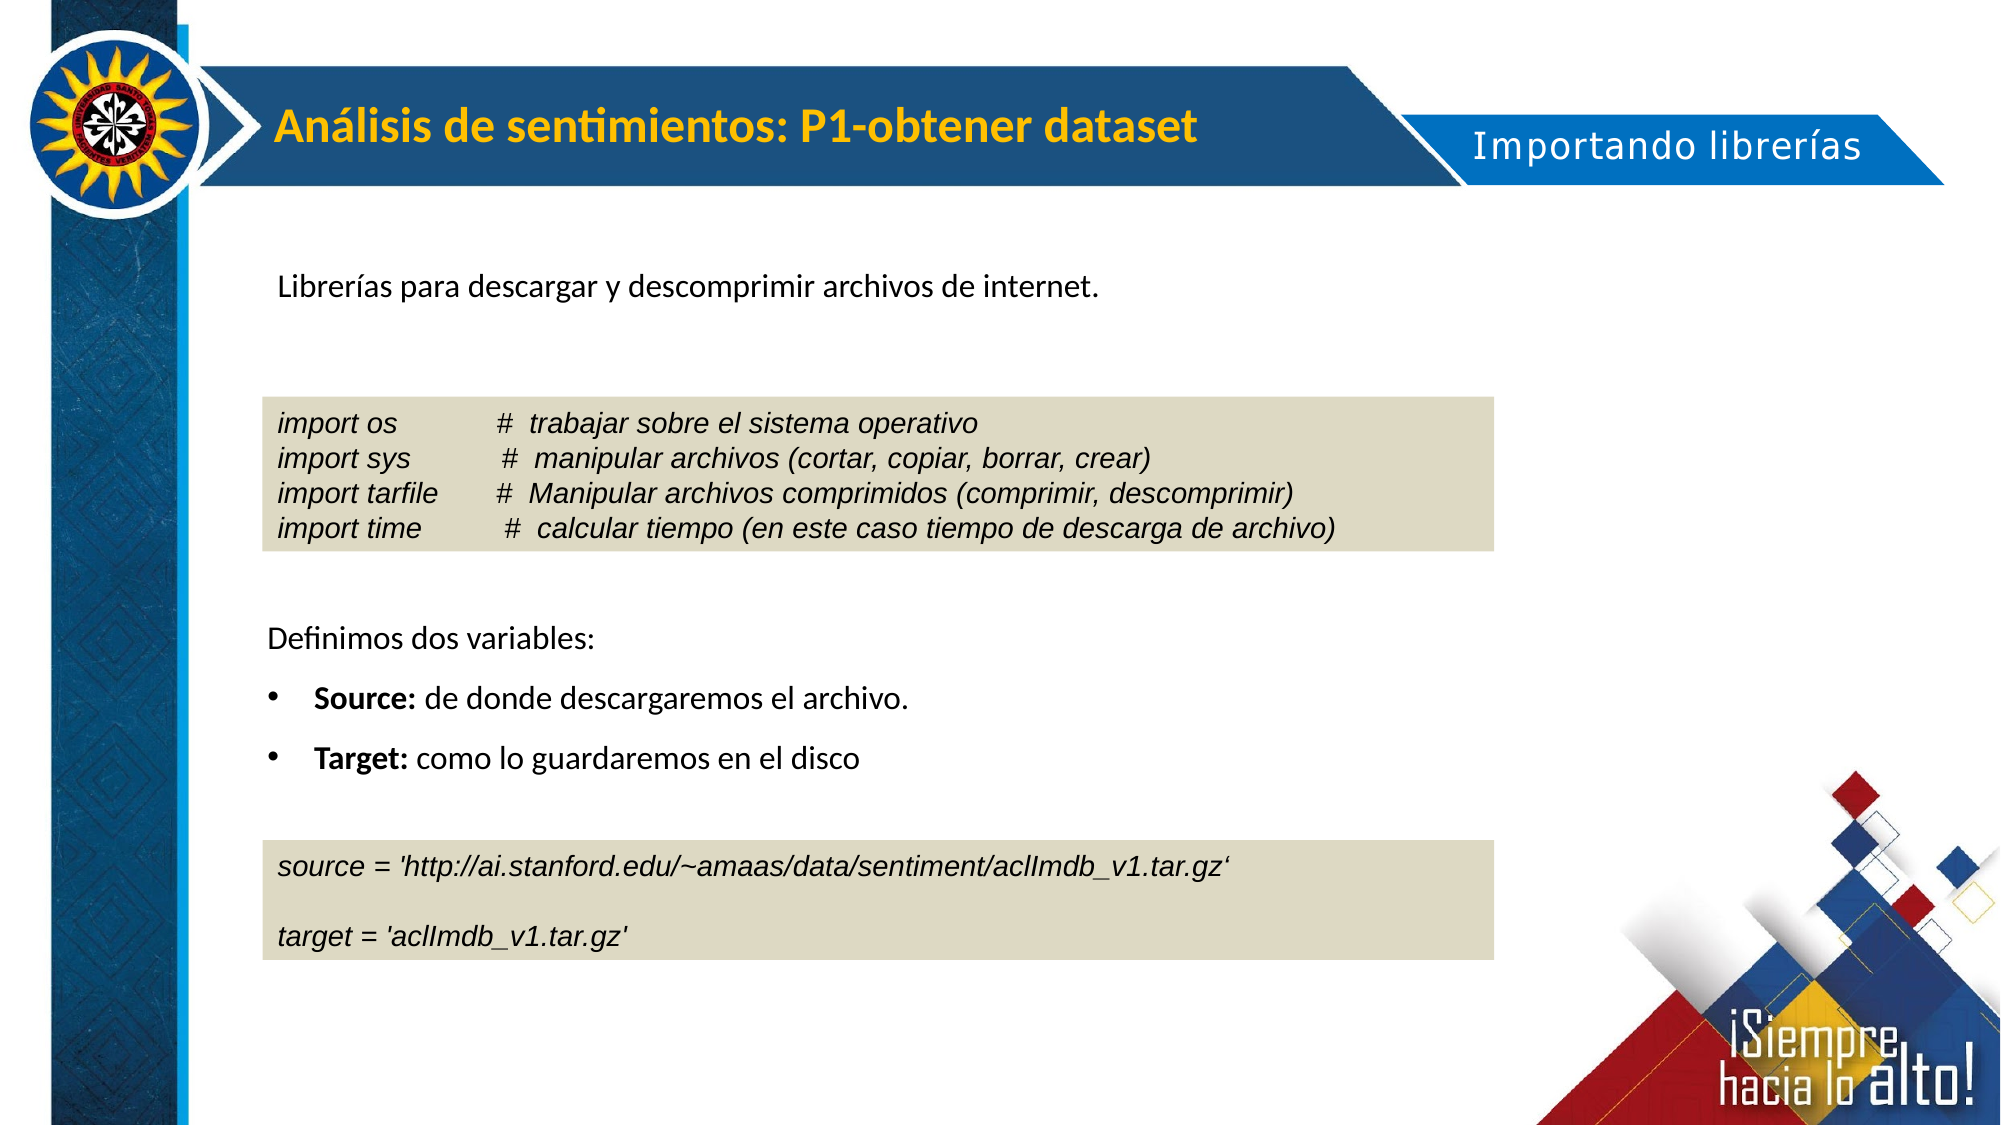

Análisis de sentimientos: P1-obtener dataset
Importando librerías

Librerías para descargar y descomprimir archivos de internet.
import os            #  trabajar sobre el sistema operativo
import sys           #  manipular archivos (cortar, copiar, borrar, crear)
import tarfile       #  Manipular archivos comprimidos (comprimir, descomprimir)
import time          #  calcular tiempo (en este caso tiempo de descarga de archivo)
Definimos dos variables:
Source: de donde descargaremos el archivo.
Target: como lo guardaremos en el disco
source = 'http://ai.stanford.edu/~amaas/data/sentiment/aclImdb_v1.tar.gz‘

target = 'aclImdb_v1.tar.gz'